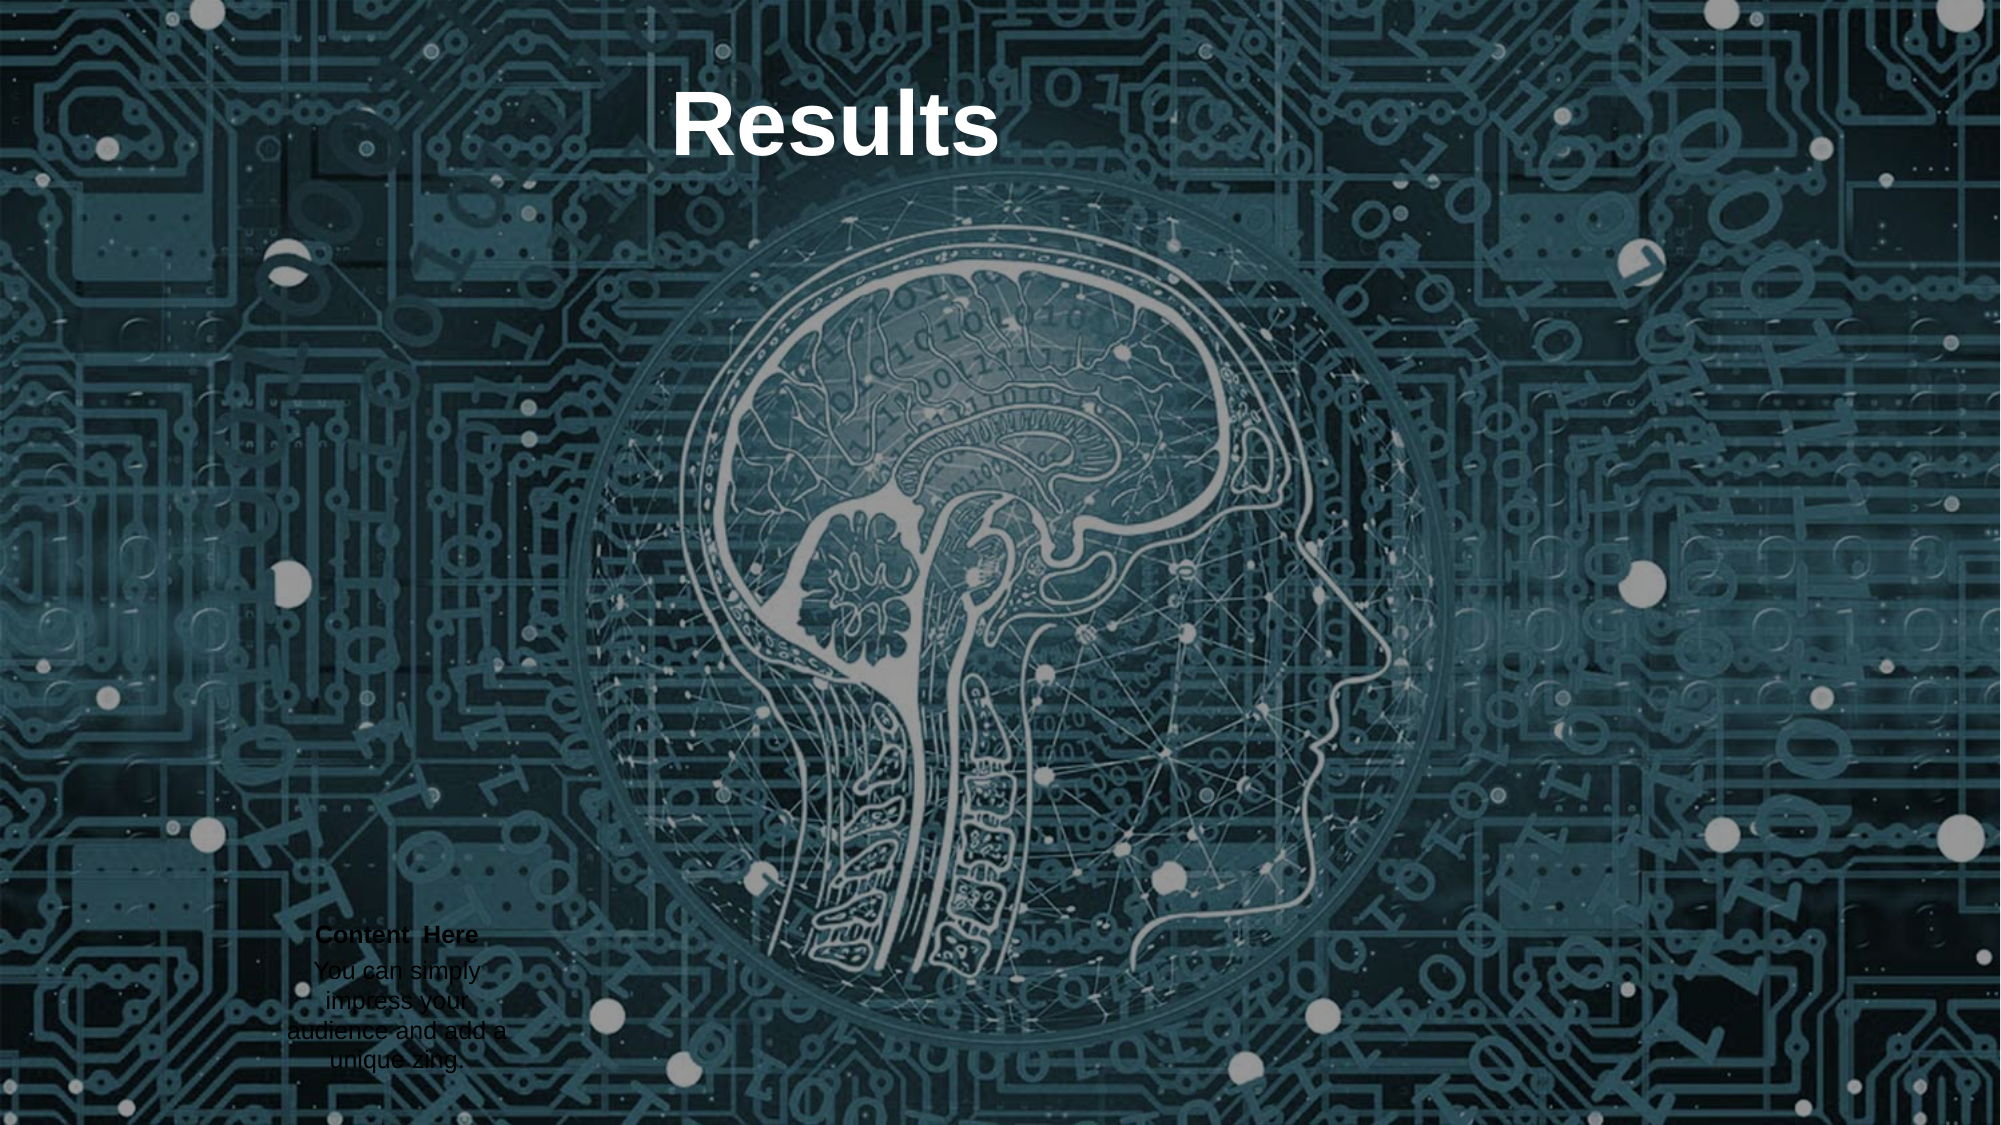

Results
Content  Here
You can simply impress your audience and add a unique zing.